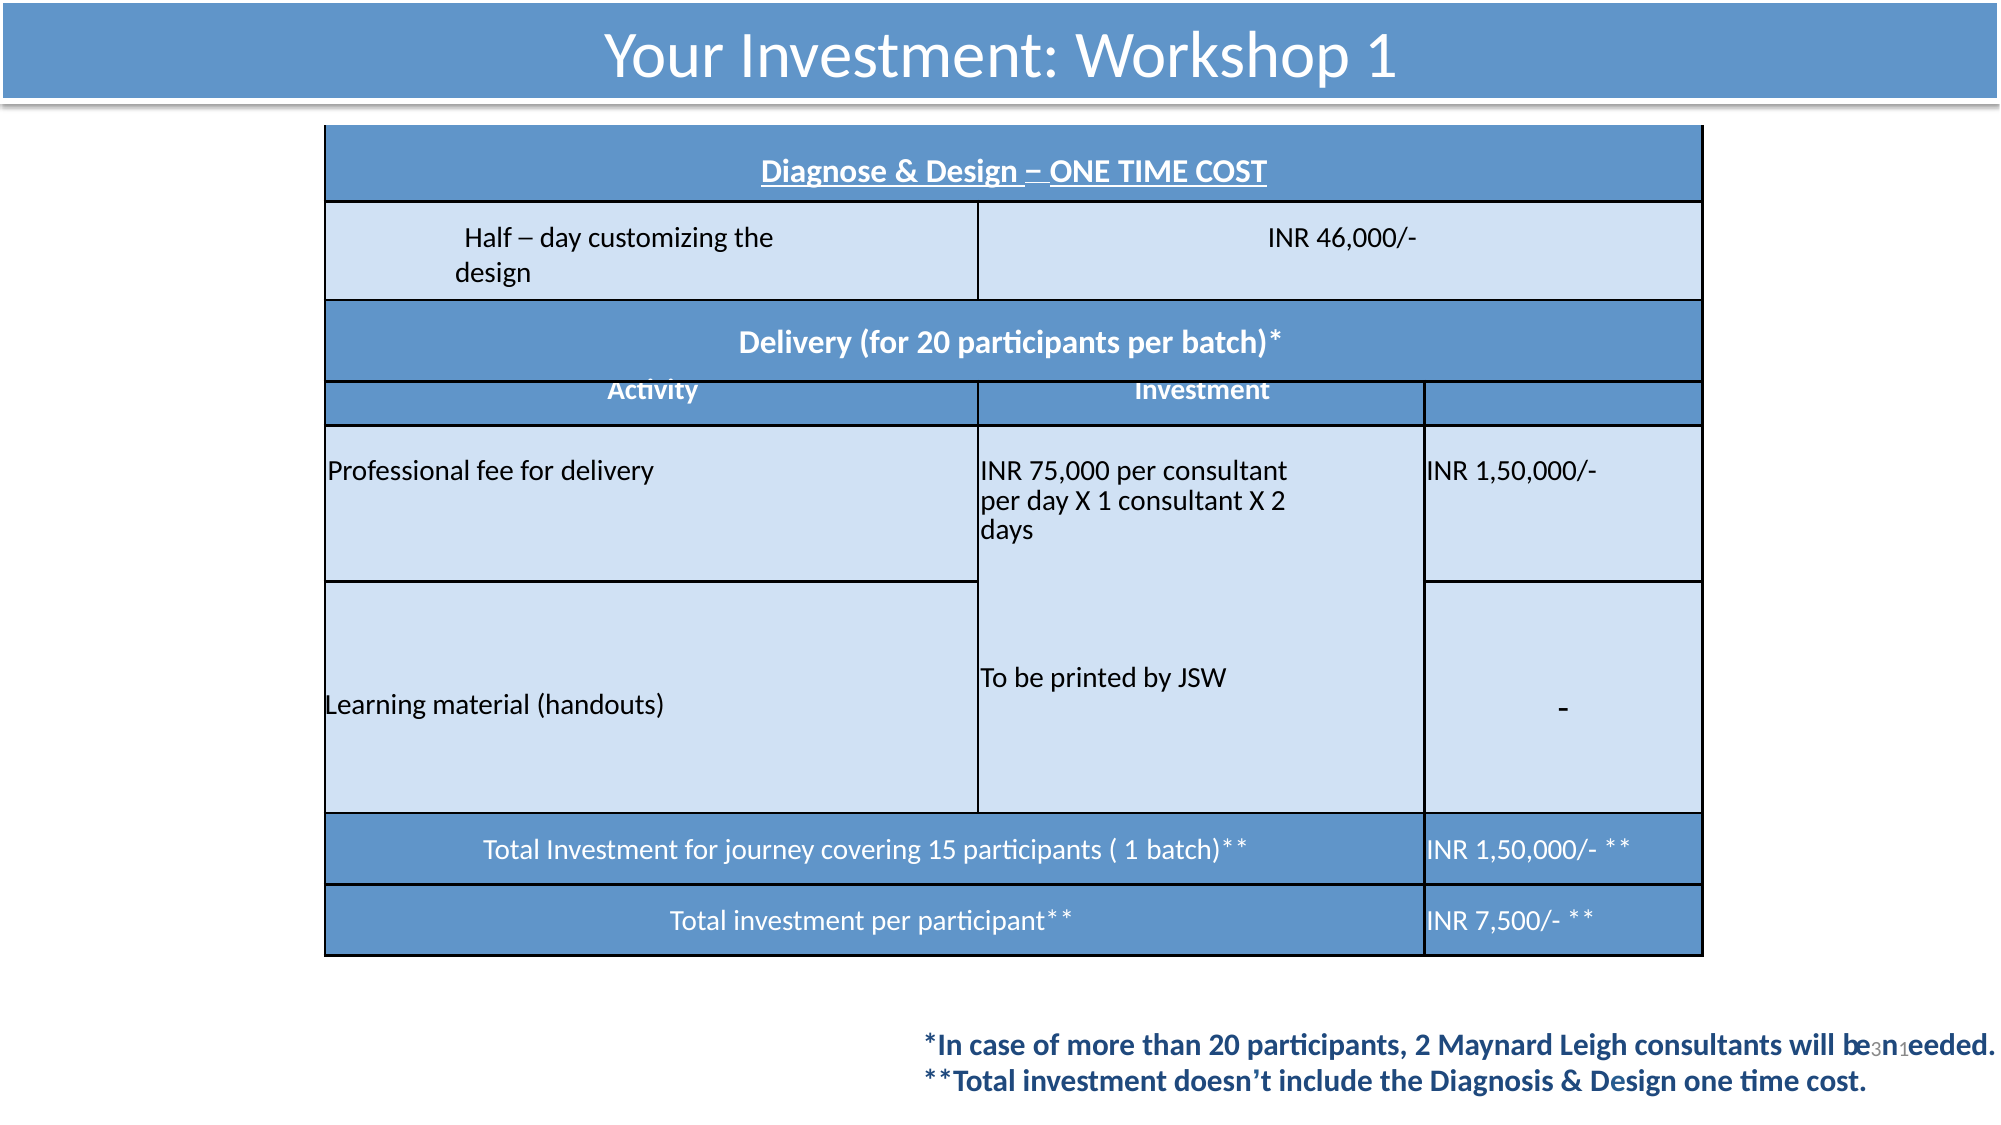

# Your Investment: Workshop 1

| Diagnose & Design – ONE TIME COST |  |  |
| --- | --- | --- |
| Half – day customizing the design | INR 46,000/- |  |
| Delivery (for 20 participants per batch)\* |  |  |
| Activity | Investment |  |
| Professional fee for delivery | INR 75,000 per consultant per day X 1 consultant X 2 days To be printed by JSW | INR 1,50,000/- |
|  |  |  |
|  |  |  |
| Learning material (handouts) |  | - |
|  |  |  |
| Total Investment for journey covering 15 participants ( 1 batch)\*\* |  | INR 1,50,000/- \*\* |
| Total investment per participant\*\* |  | INR 7,500/- \*\* |

*In case of more than 20 participants, 2 Maynard Leigh consultants will be3n1 eeded.
**Total investment doesn’t include the Diagnosis & Design one time cost.